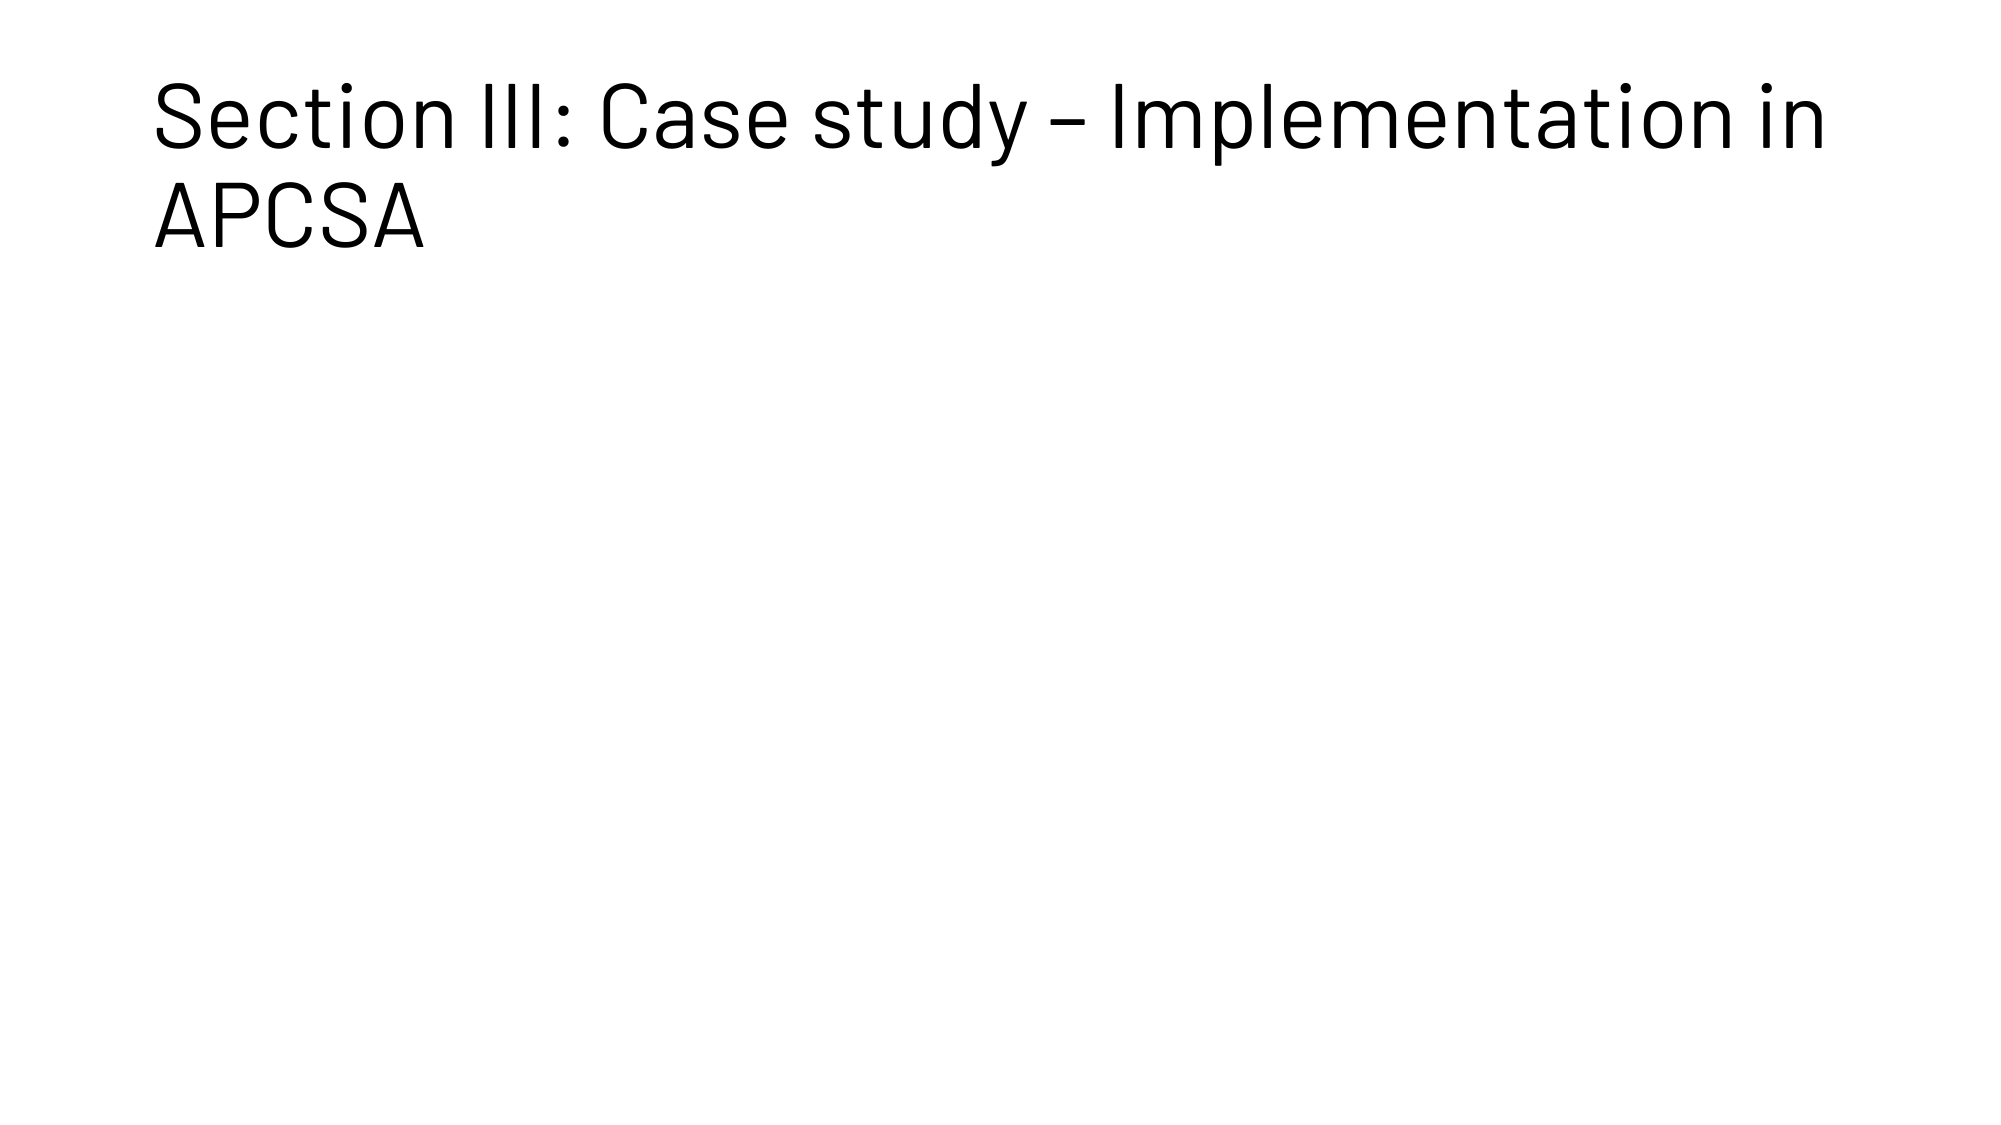

# Section III: Case study – Implementation in APCSA